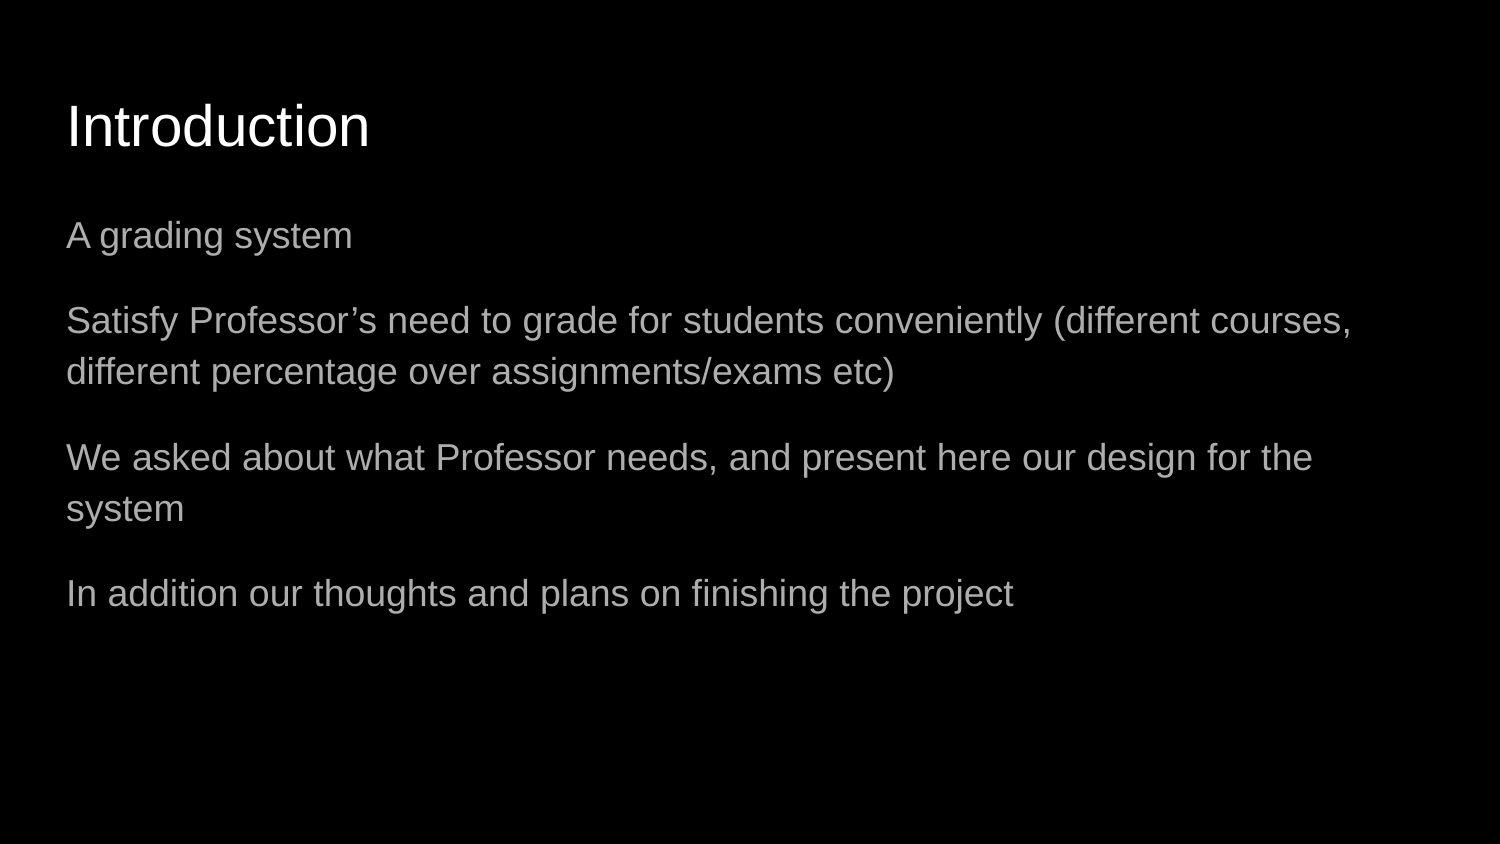

# Introduction
A grading system
Satisfy Professor’s need to grade for students conveniently (different courses, different percentage over assignments/exams etc)
We asked about what Professor needs, and present here our design for the system
In addition our thoughts and plans on finishing the project